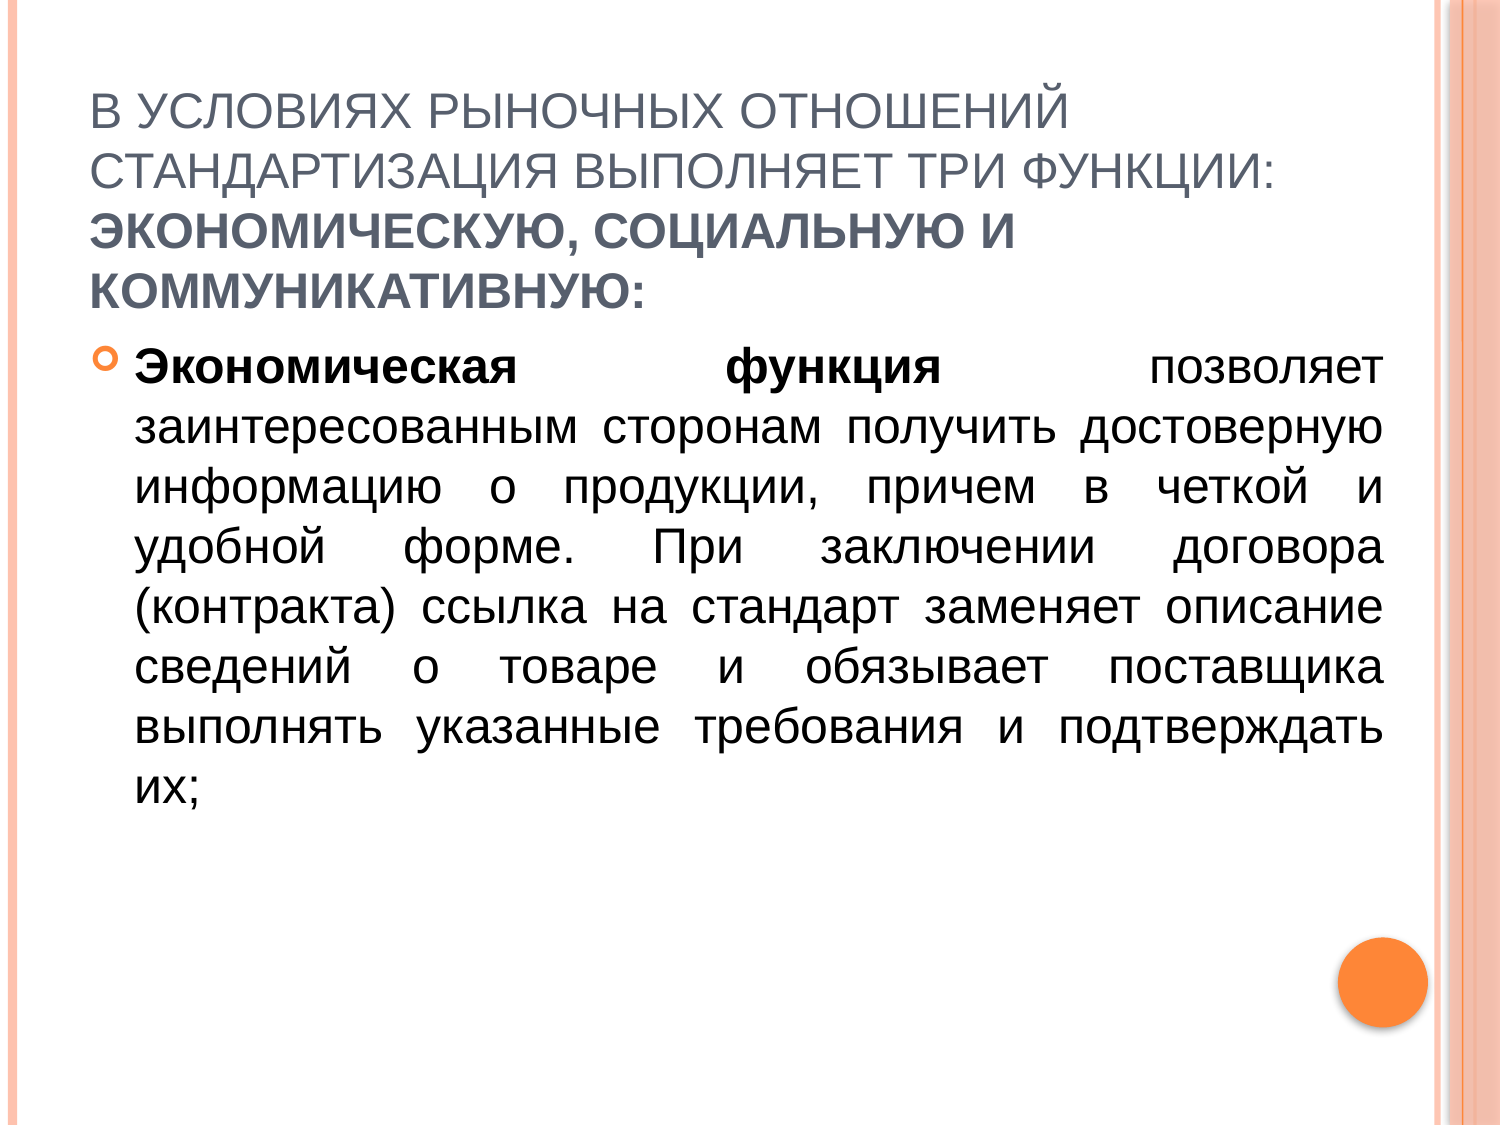

# В условиях рыночных отношений стандартизация выполняет три функции: экономическую, социальную и коммуникативную:
Экономическая функция позволяет заинтересованным сторонам получить достоверную информацию о продукции, причем в четкой и удобной форме. При заключении договора (контракта) ссылка на стандарт заменяет описание сведений о товаре и обязывает поставщика выполнять указанные требования и подтверждать их;